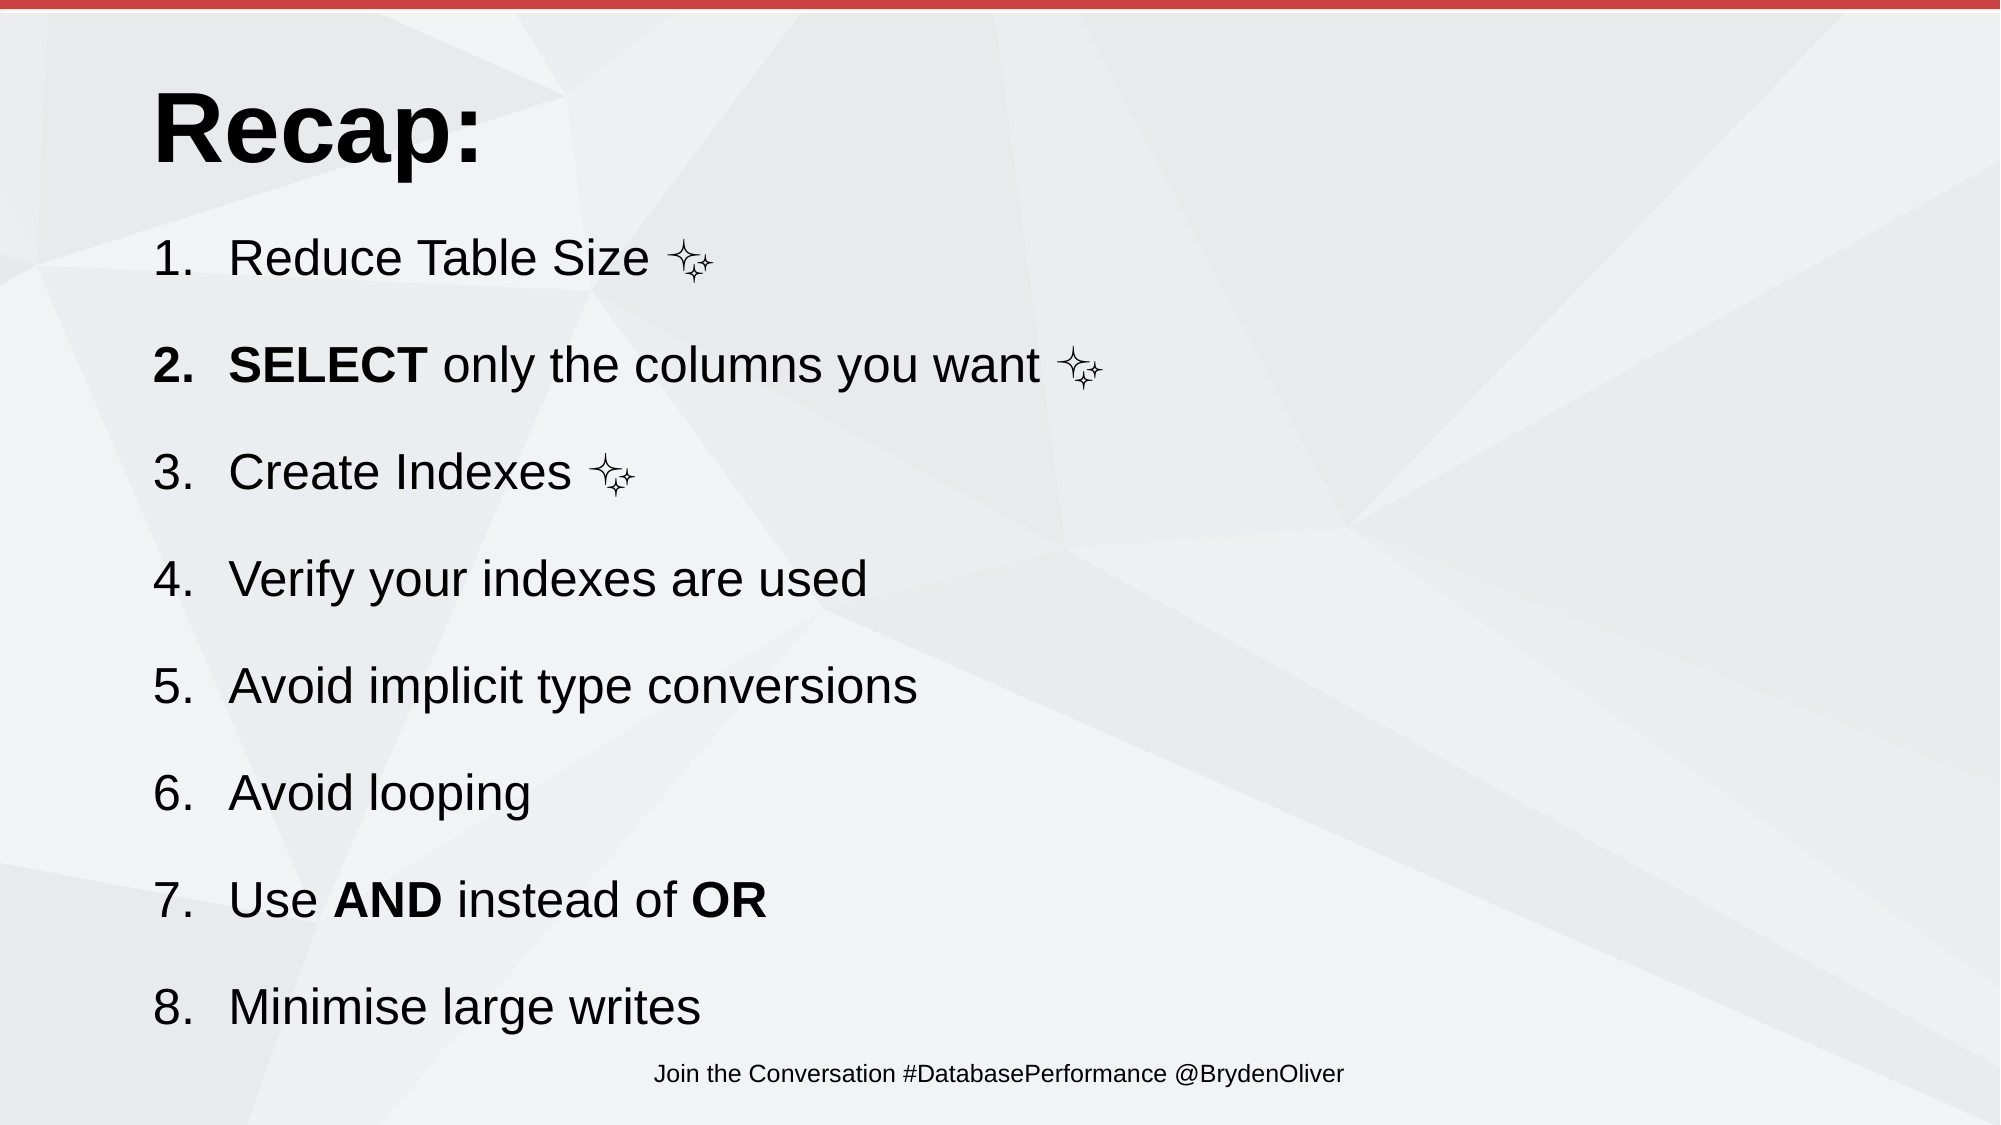

# Recap:
Reduce Table Size ✨
SELECT only the columns you want ✨
Create Indexes ✨
Verify your indexes are used
Avoid implicit type conversions
Avoid looping
Use AND instead of OR
Minimise large writes
Join the Conversation #DatabasePerformance @BrydenOliver